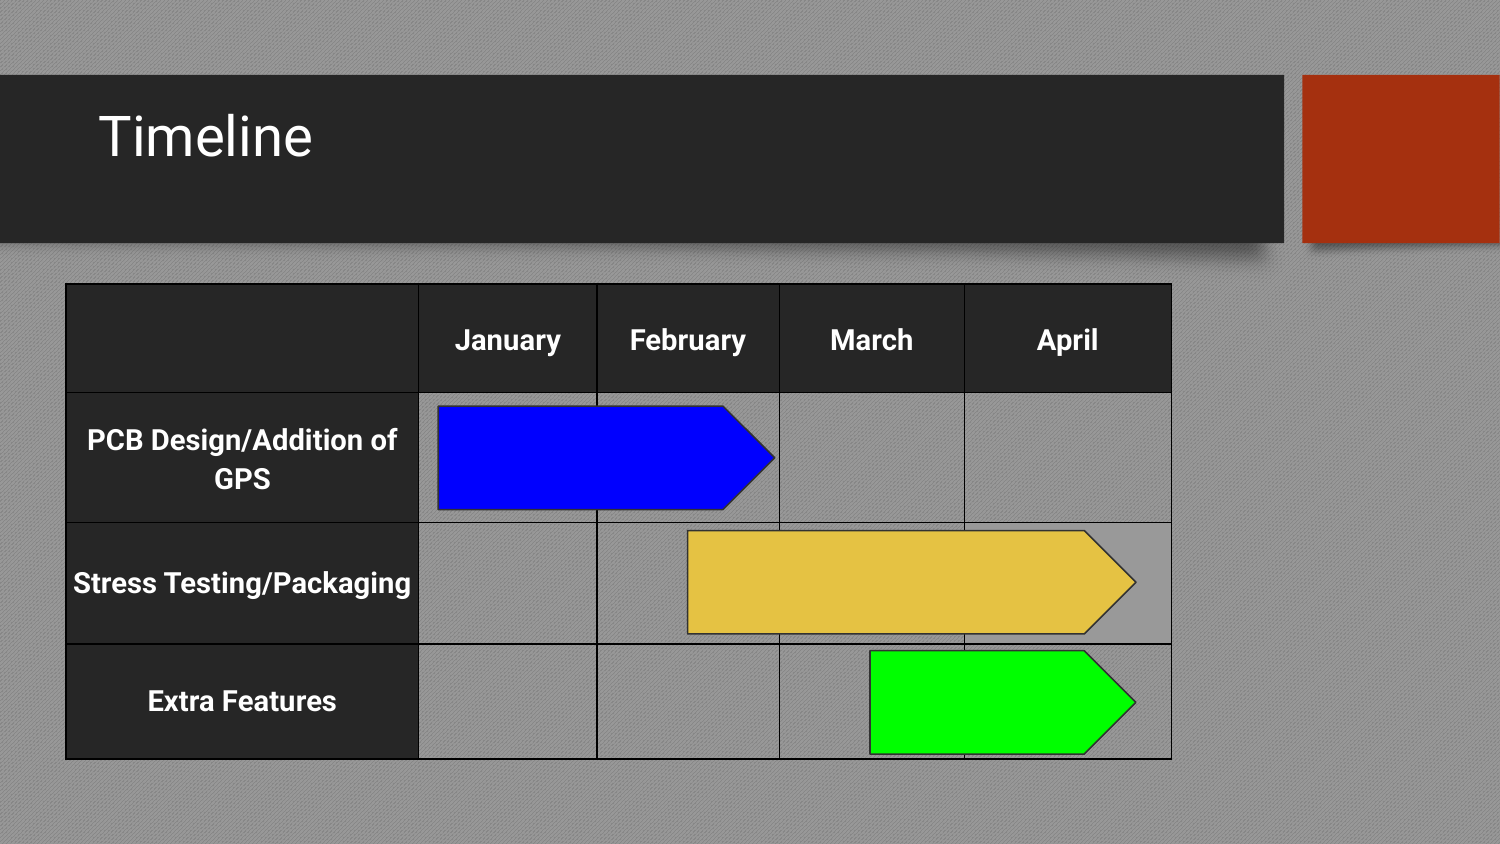

# Timeline
|  | January | February | March | April |
| --- | --- | --- | --- | --- |
| PCB Design/Addition of GPS |  |  |  |  |
| Stress Testing/Packaging |  |  |  |  |
| Extra Features |  |  |  |  |